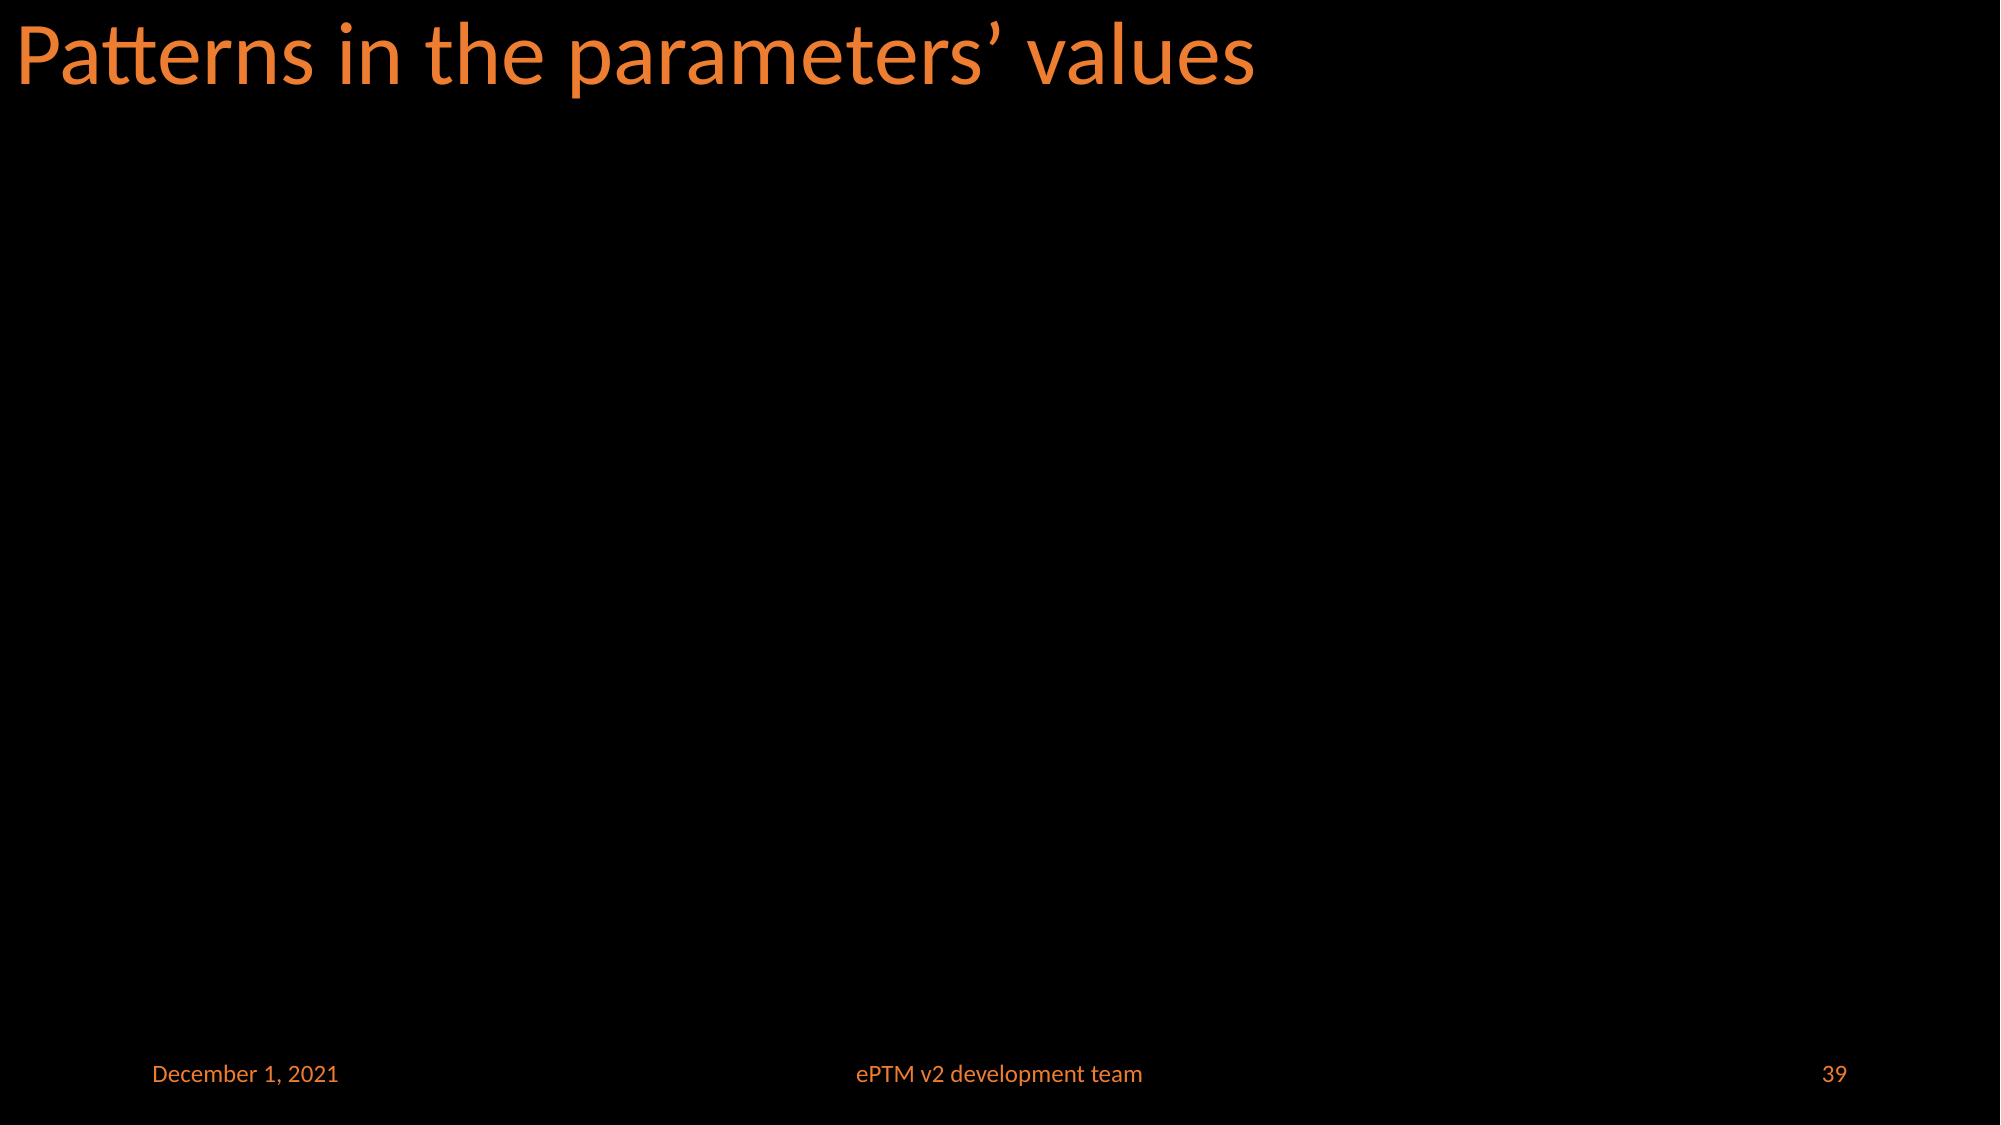

# Patterns in the parameters’ values
December 1, 2021
ePTM v2 development team
39